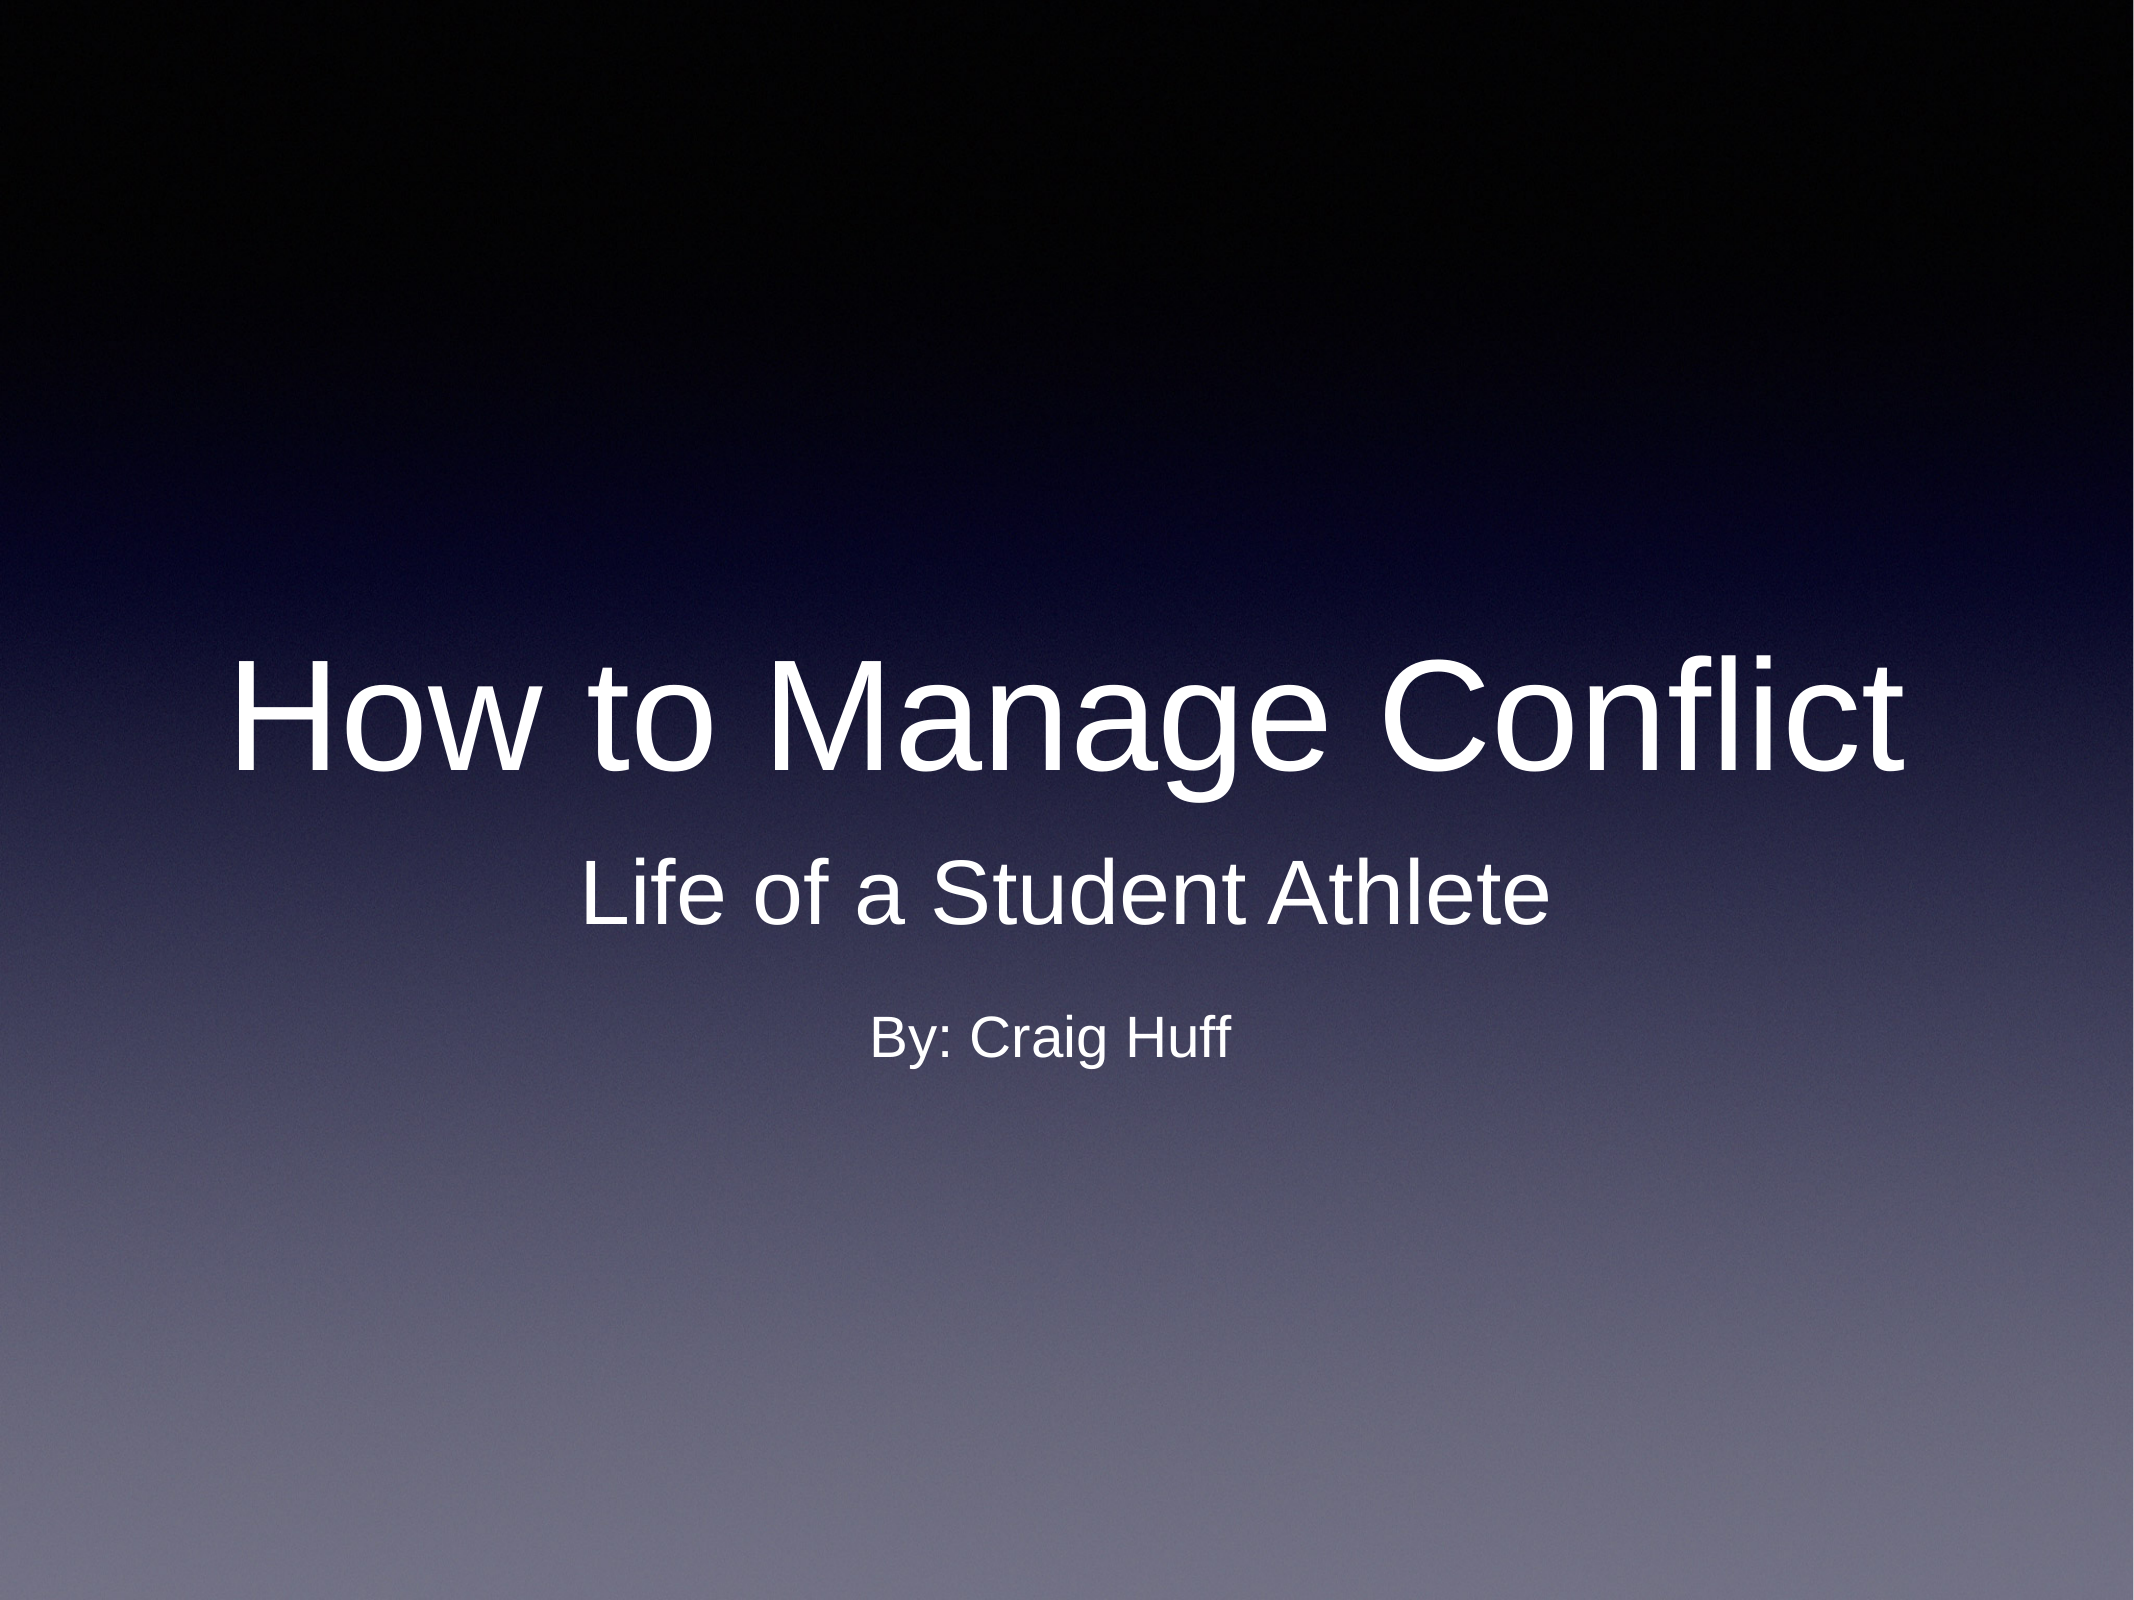

# How to Manage Conflict
Life of a Student Athlete
By: Craig Huff